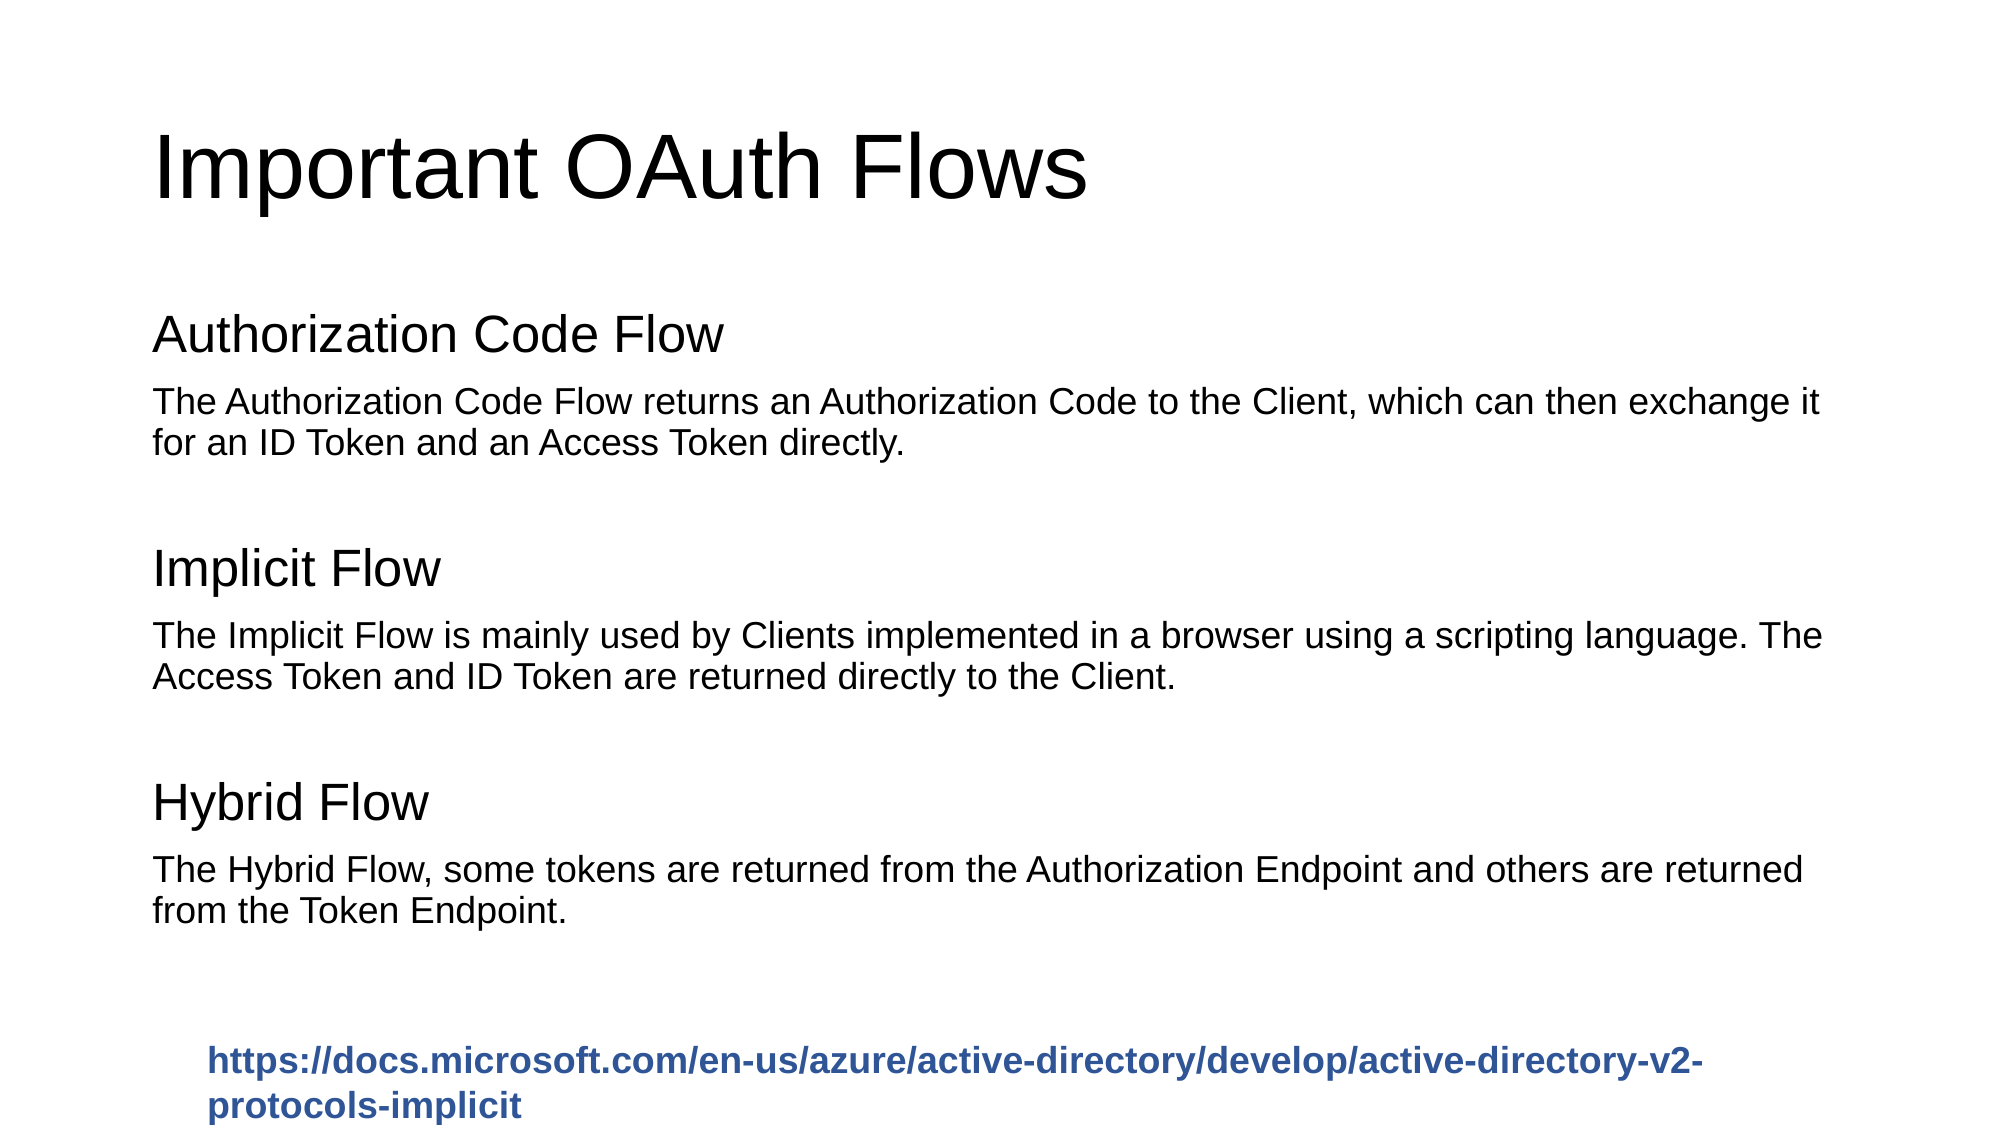

# Important OAuth Flows
Authorization Code Flow
The Authorization Code Flow returns an Authorization Code to the Client, which can then exchange it for an ID Token and an Access Token directly.

Implicit Flow
The Implicit Flow is mainly used by Clients implemented in a browser using a scripting language. The Access Token and ID Token are returned directly to the Client.

Hybrid Flow
The Hybrid Flow, some tokens are returned from the Authorization Endpoint and others are returned from the Token Endpoint.
https://docs.microsoft.com/en-us/azure/active-directory/develop/active-directory-v2-protocols-implicit